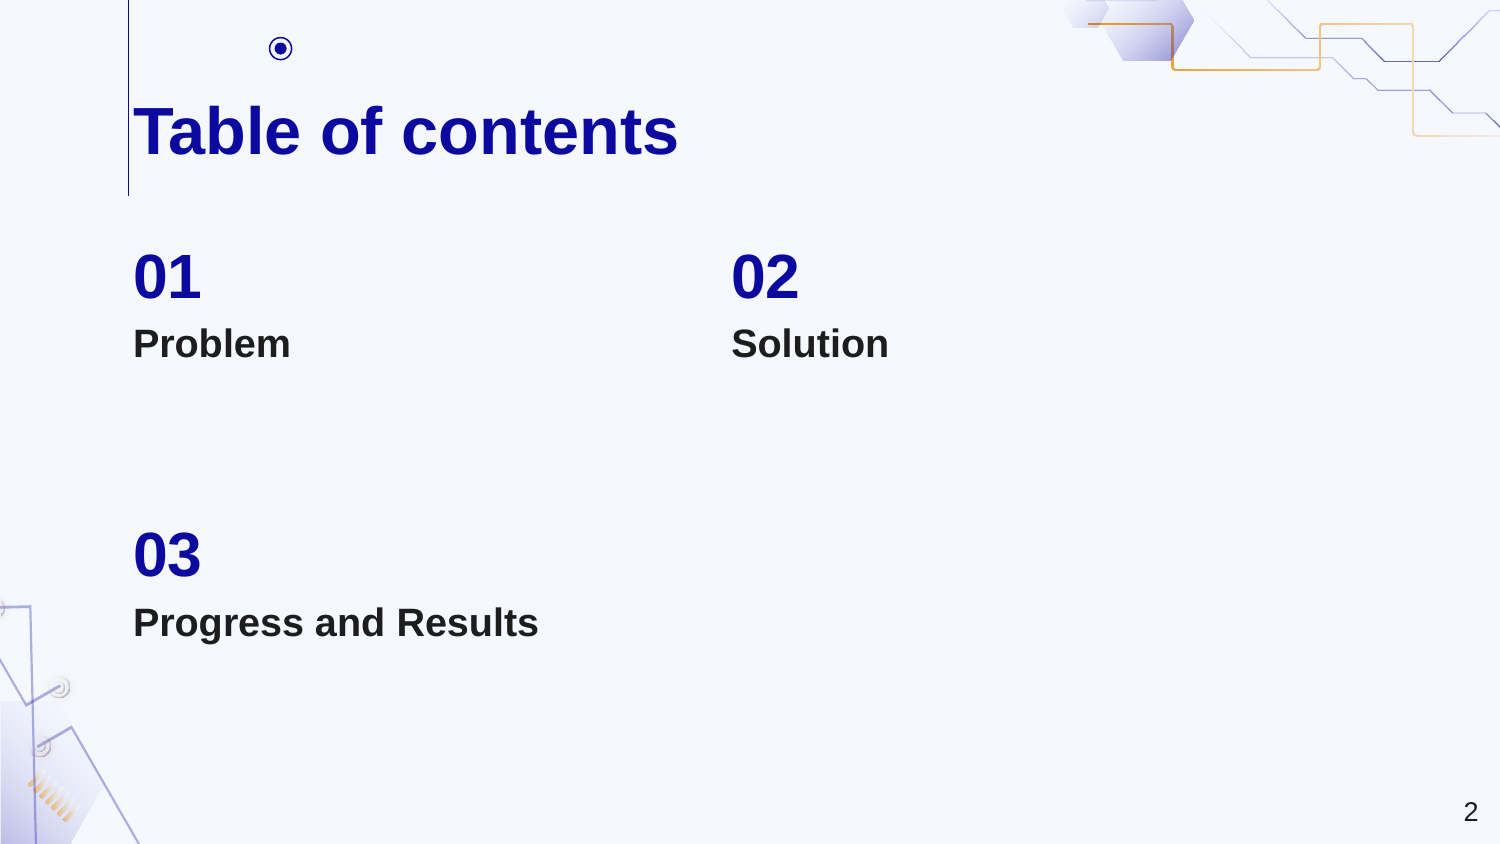

# Table of contents
01
02
Problem
Solution
03
Progress and Results
2